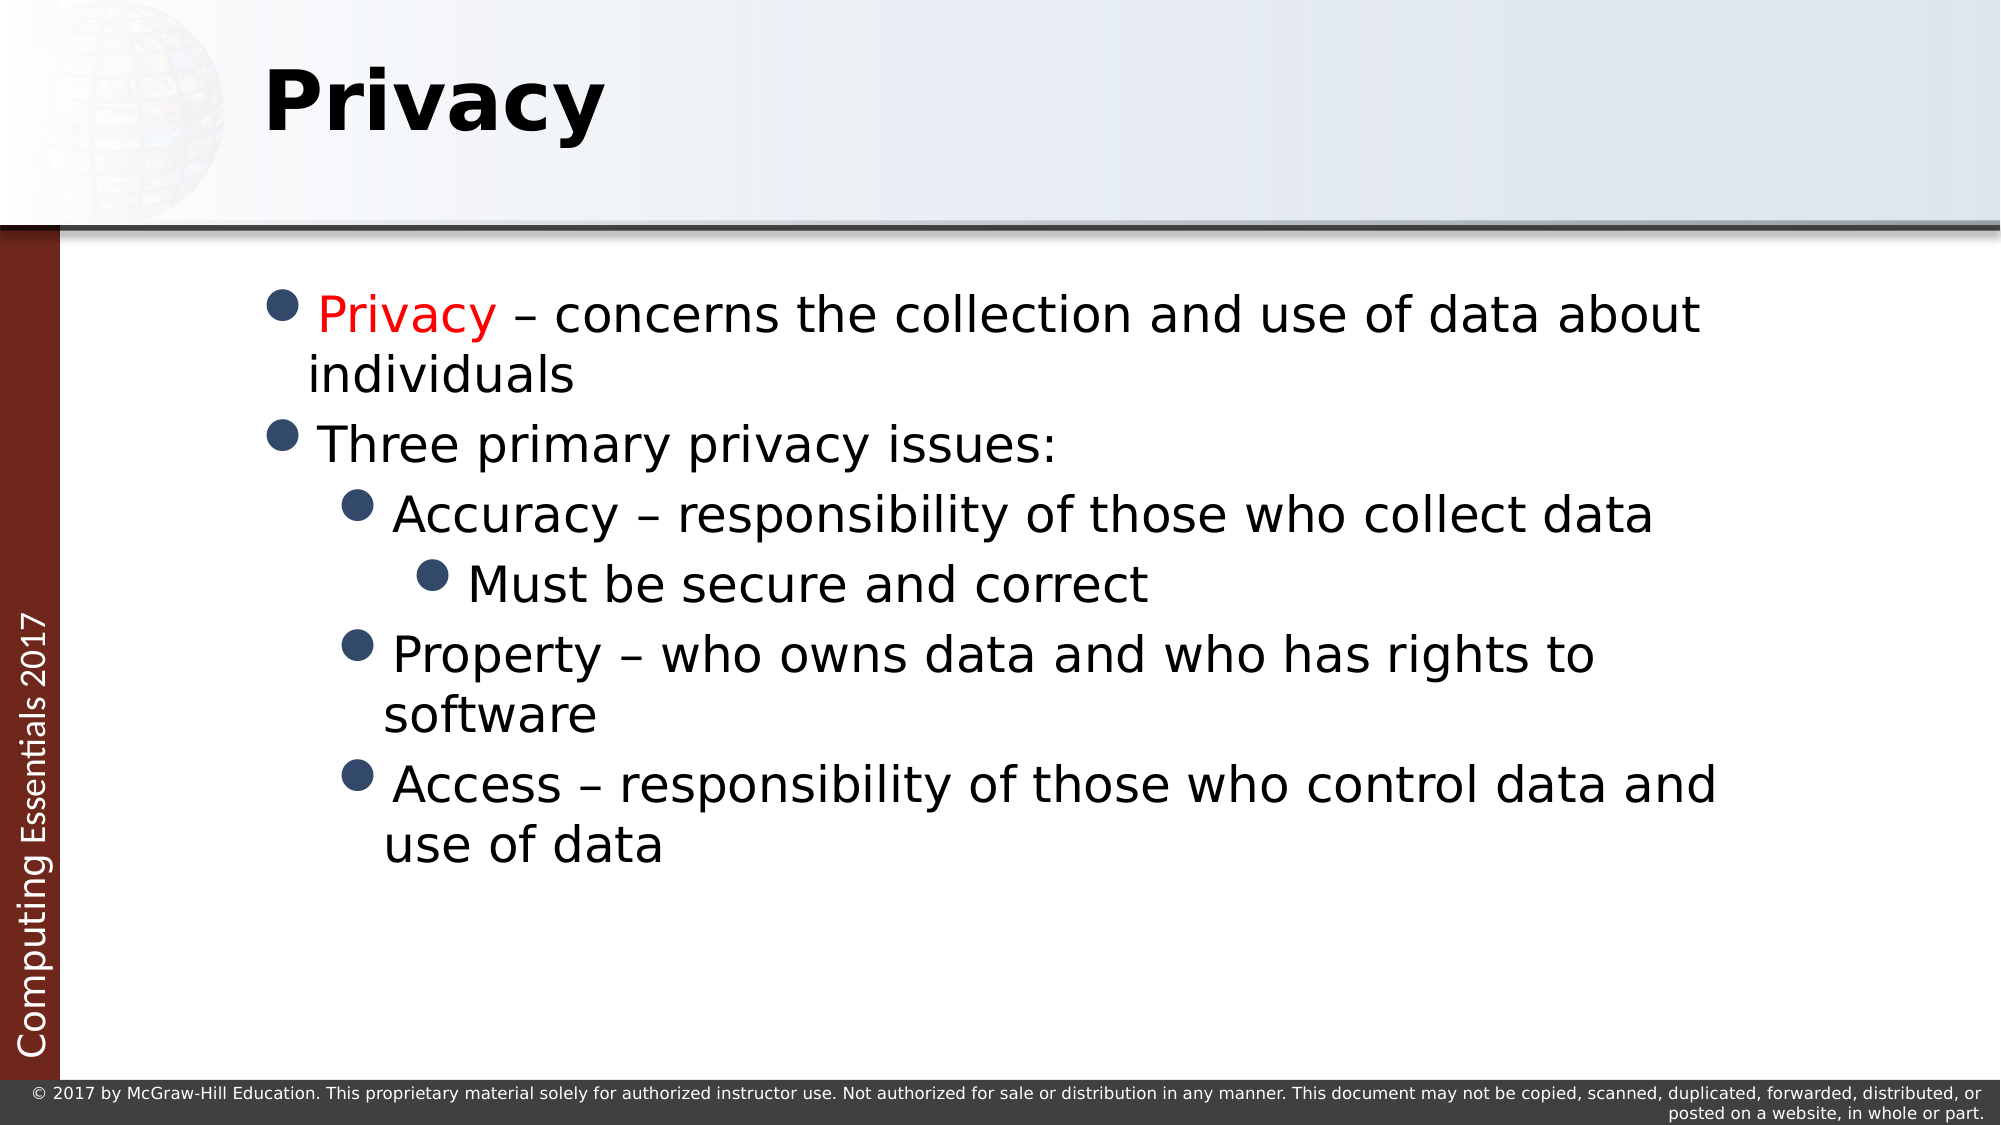

# Privacy
Privacy – concerns the collection and use of data about individuals
Three primary privacy issues:
Accuracy – responsibility of those who collect data
Must be secure and correct
Property – who owns data and who has rights to software
Access – responsibility of those who control data and use of data